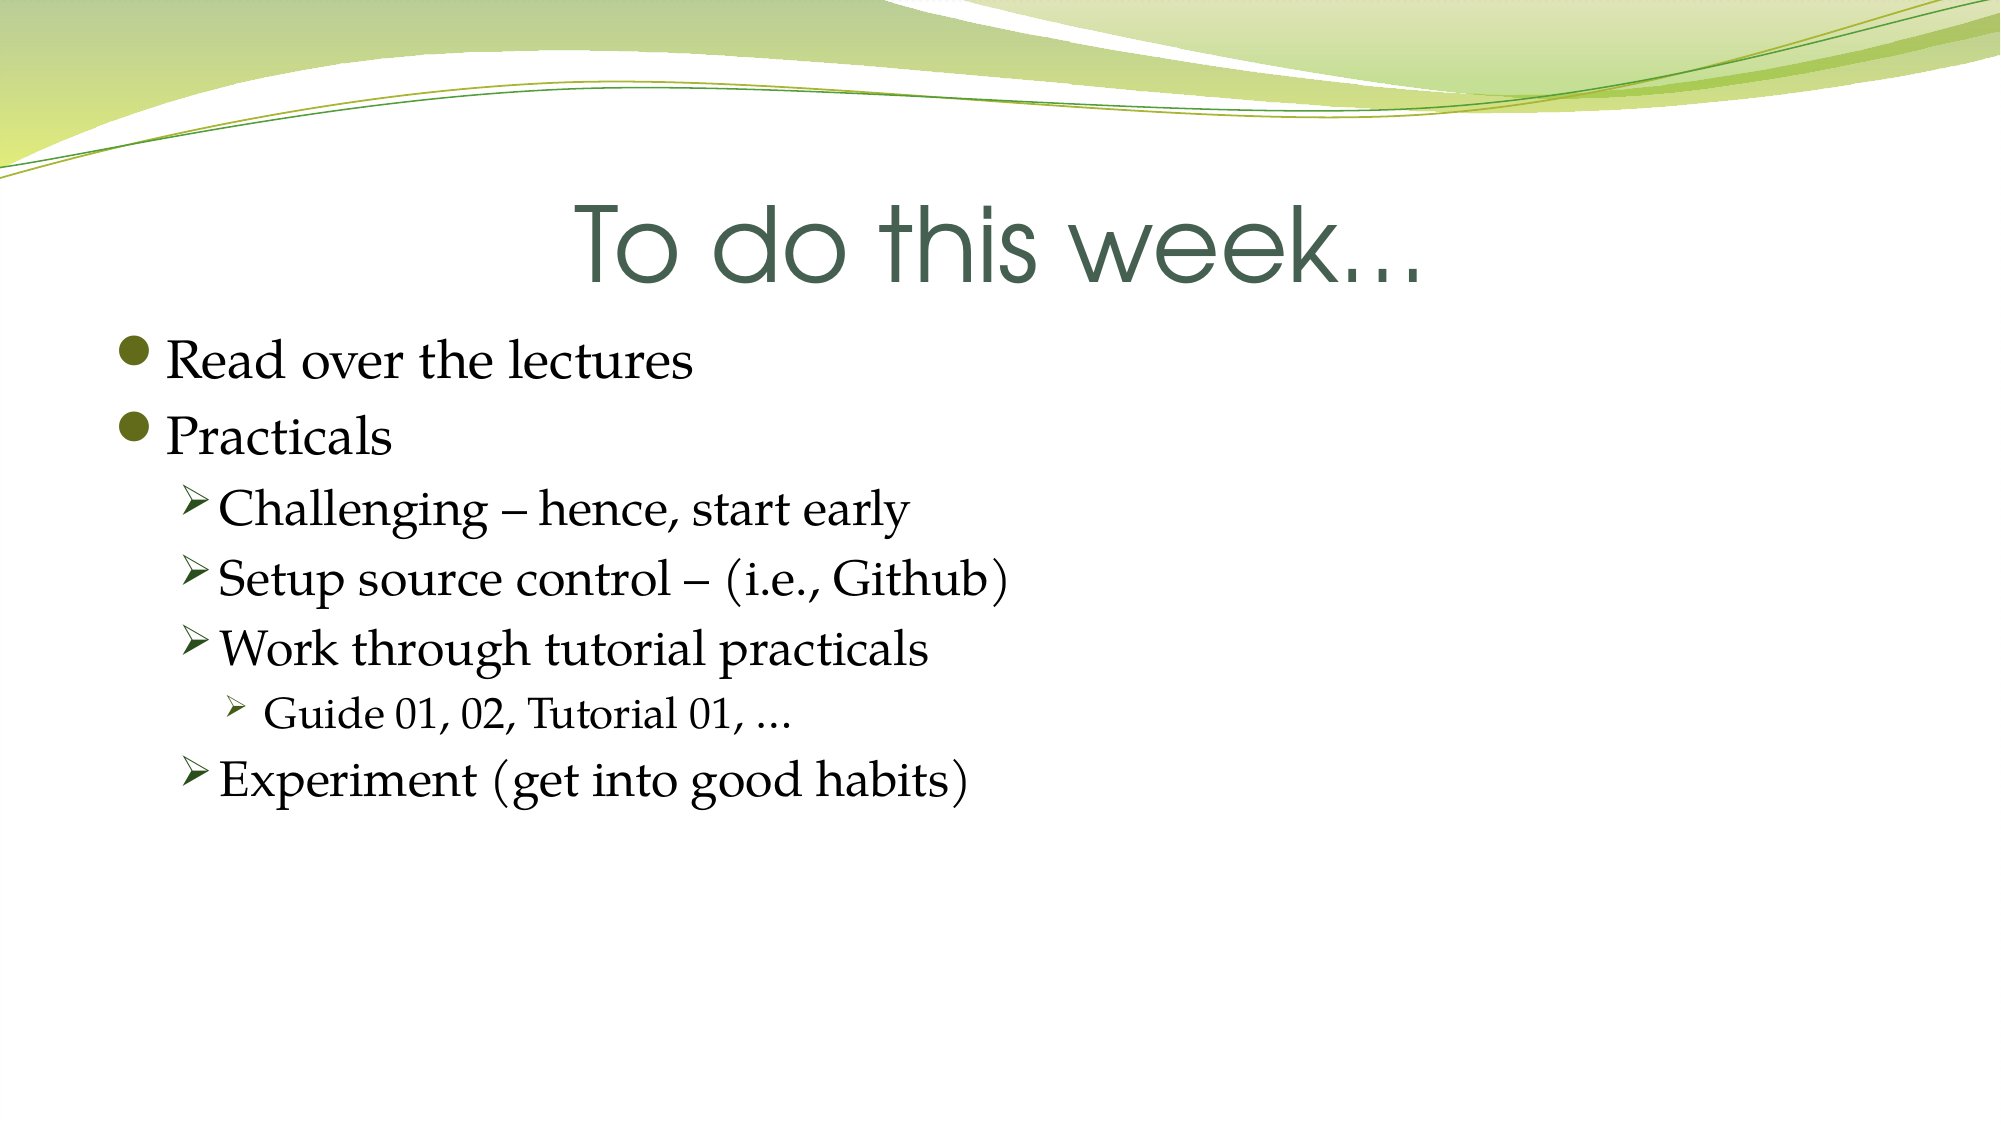

# To do this week…
Read over the lectures
Practicals
Challenging – hence, start early
Setup source control – (i.e., Github)
Work through tutorial practicals
Guide 01, 02, Tutorial 01, …
Experiment (get into good habits)